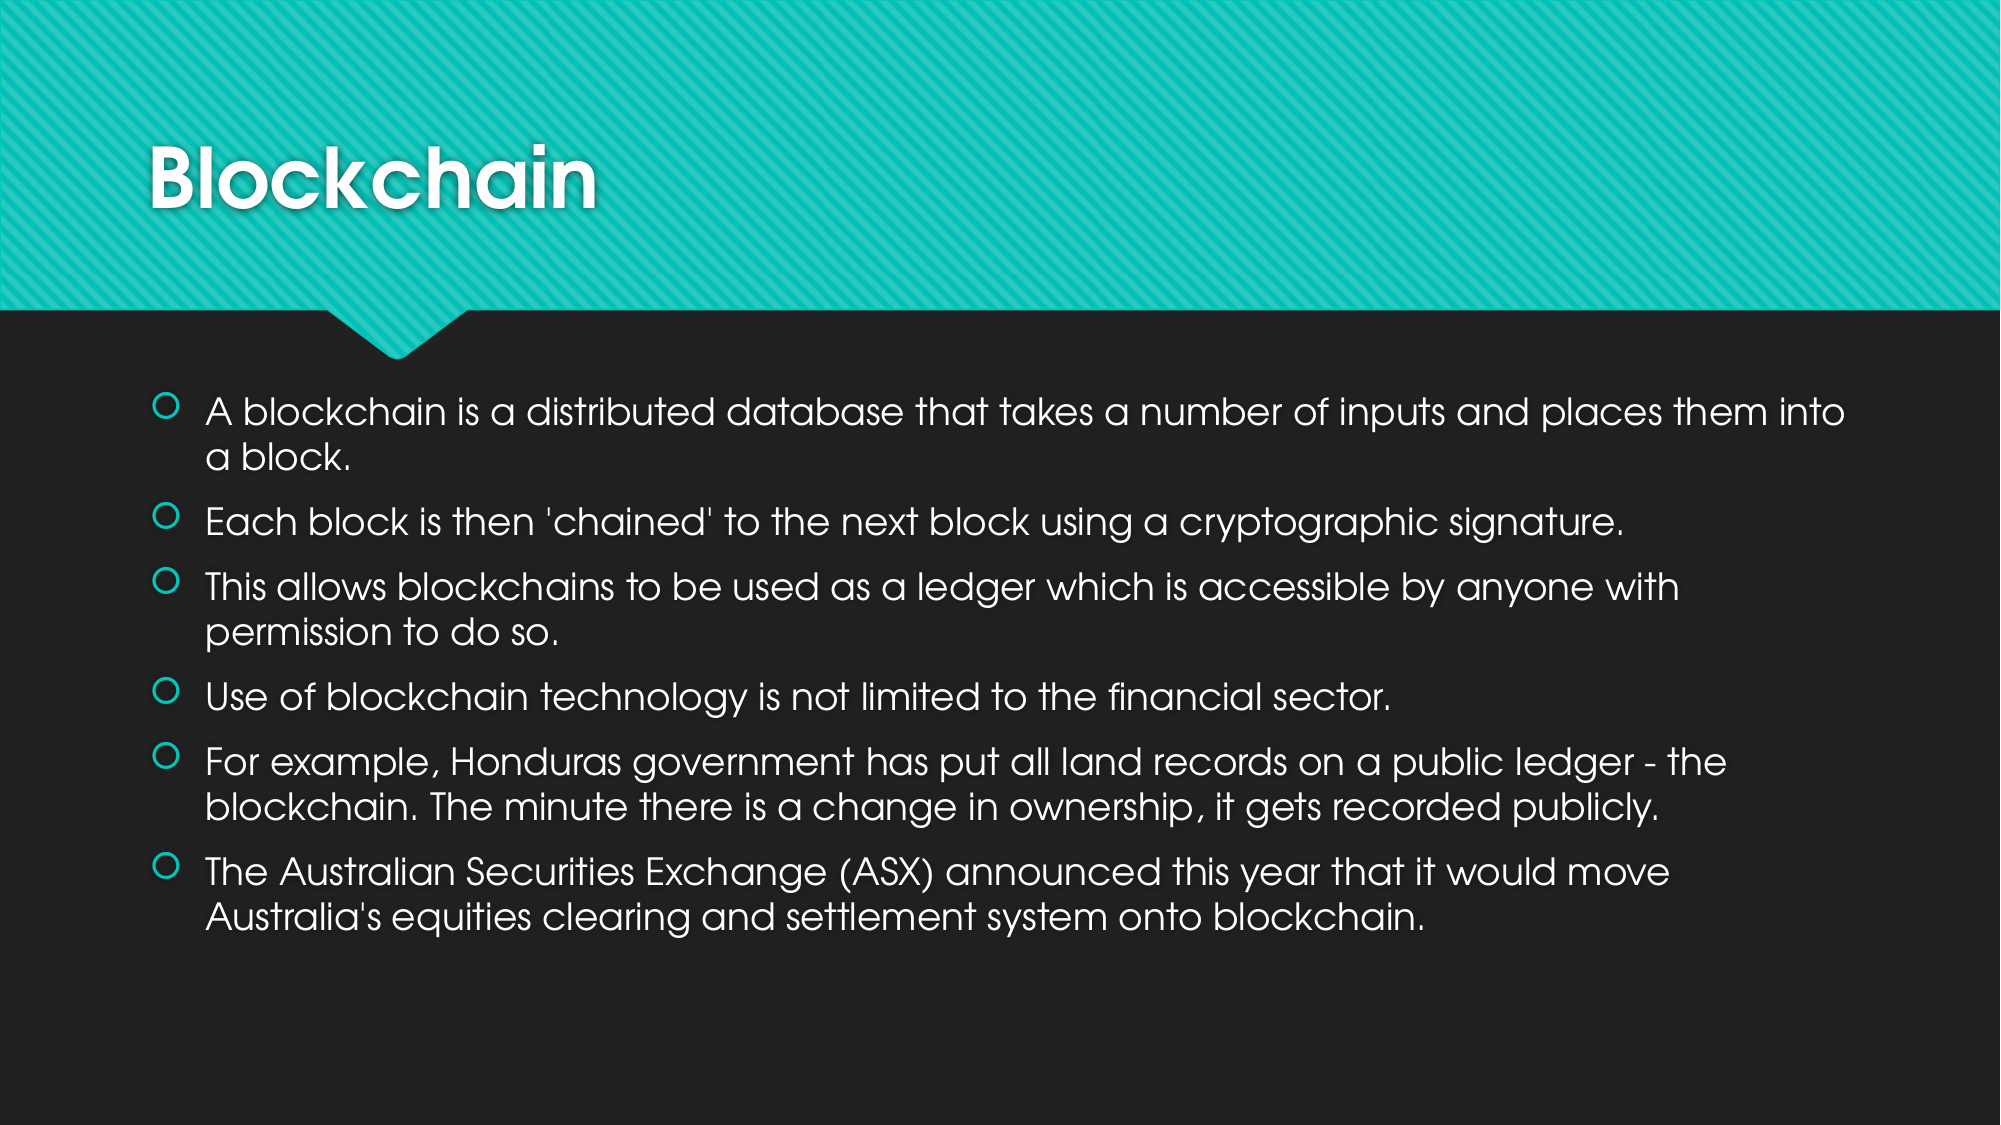

# Blockchain
A blockchain is a distributed database that takes a number of inputs and places them into a block.
Each block is then 'chained' to the next block using a cryptographic signature.
This allows blockchains to be used as a ledger which is accessible by anyone with permission to do so.
Use of blockchain technology is not limited to the financial sector.
For example, Honduras government has put all land records on a public ledger - the blockchain. The minute there is a change in ownership, it gets recorded publicly.
The Australian Securities Exchange (ASX) announced this year that it would move Australia's equities clearing and settlement system onto blockchain.